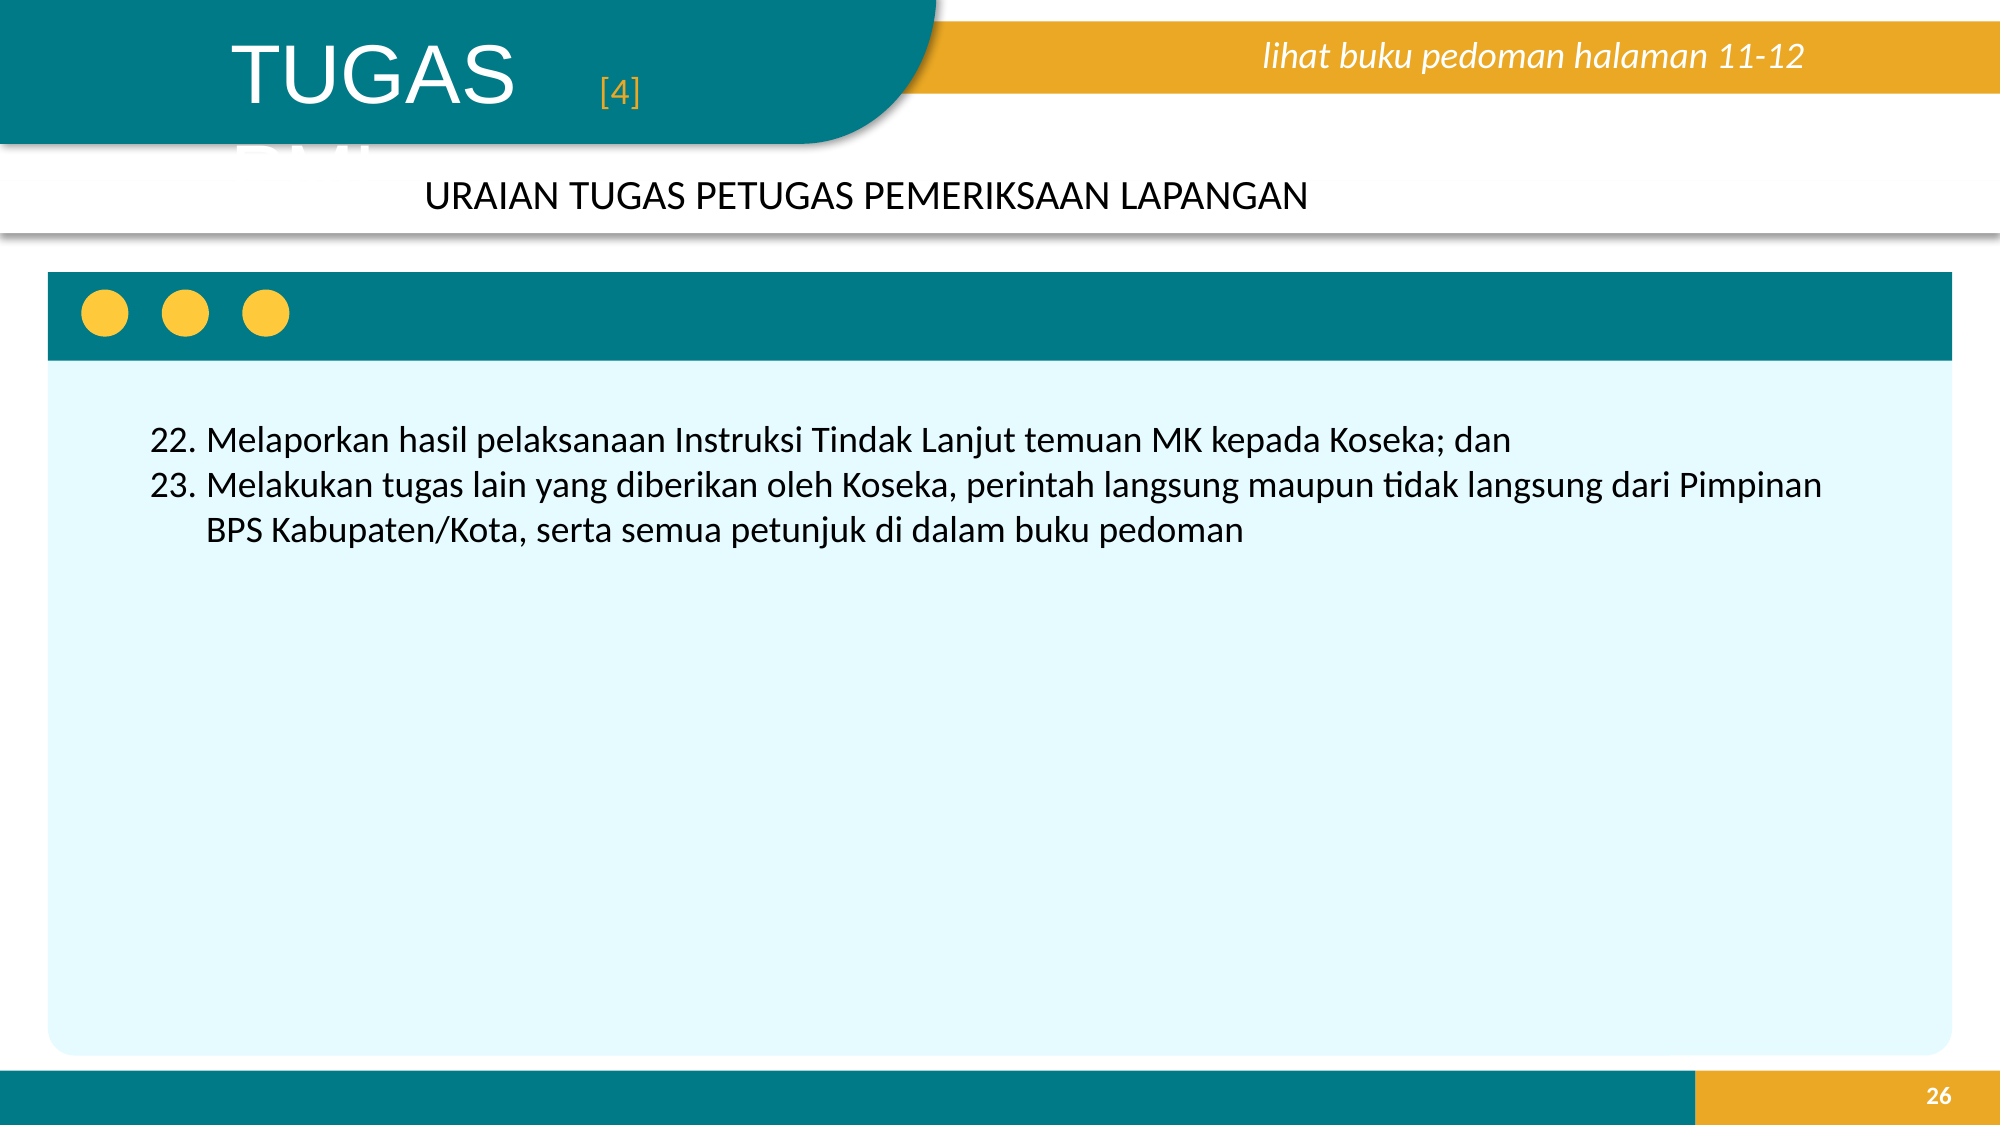

TUGAS PML

lihat buku pedoman halaman 11-12
[4]
URAIAN TUGAS PETUGAS PEMERIKSAAN LAPANGAN

Melaporkan hasil pelaksanaan Instruksi Tindak Lanjut temuan MK kepada Koseka; dan
Melakukan tugas lain yang diberikan oleh Koseka, perintah langsung maupun tidak langsung dari Pimpinan BPS Kabupaten/Kota, serta semua petunjuk di dalam buku pedoman
26